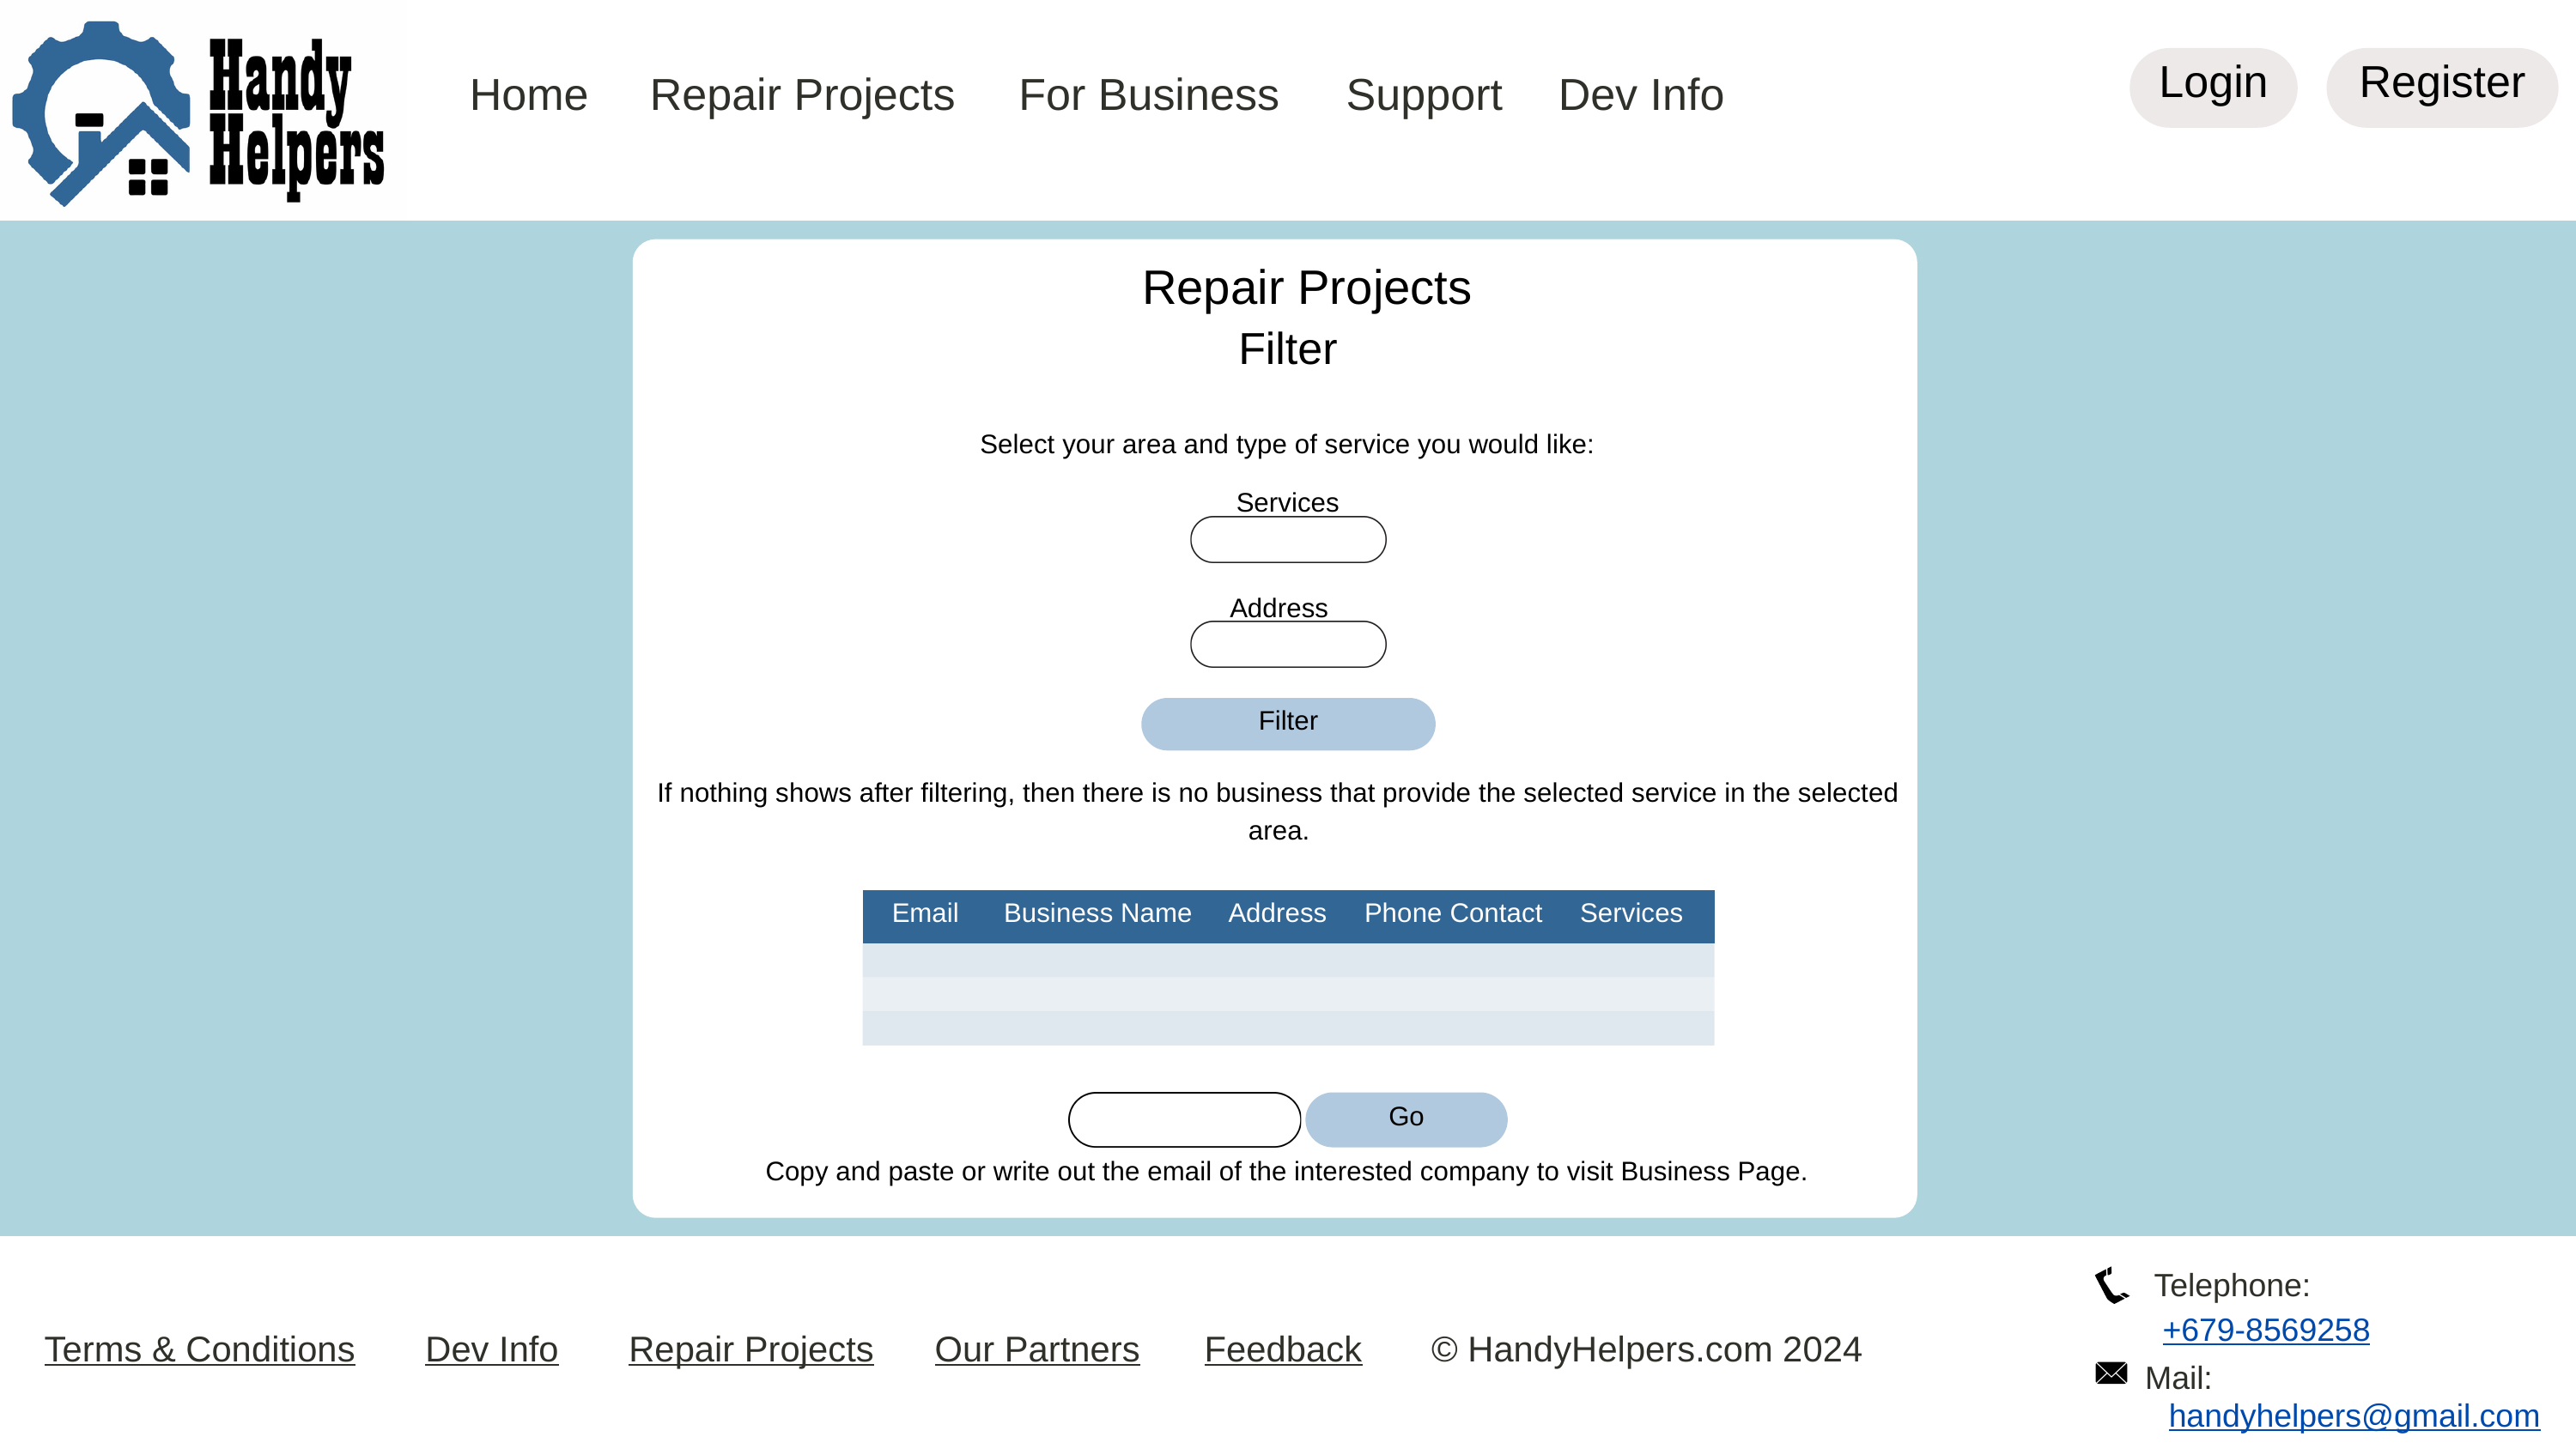

Login

Register
Home
Repair Projects
For Business
Support
Dev Info

Repair Projects
Filter
Select your area and type of service you would like:
Services

Address

Filter
If nothing shows after filtering, then there is no business that provide the selected service in the selected area.

Email      Business Name     Address     Phone Contact     Services

Go
Copy and paste or write out the email of the interested company to visit Business Page.
Telephone:

+679-8569258
Terms & Conditions
Dev Info
Repair Projects
Our Partners
Feedback
© HandyHelpers.com 2024
Mail:

handyhelpers@gmail.com